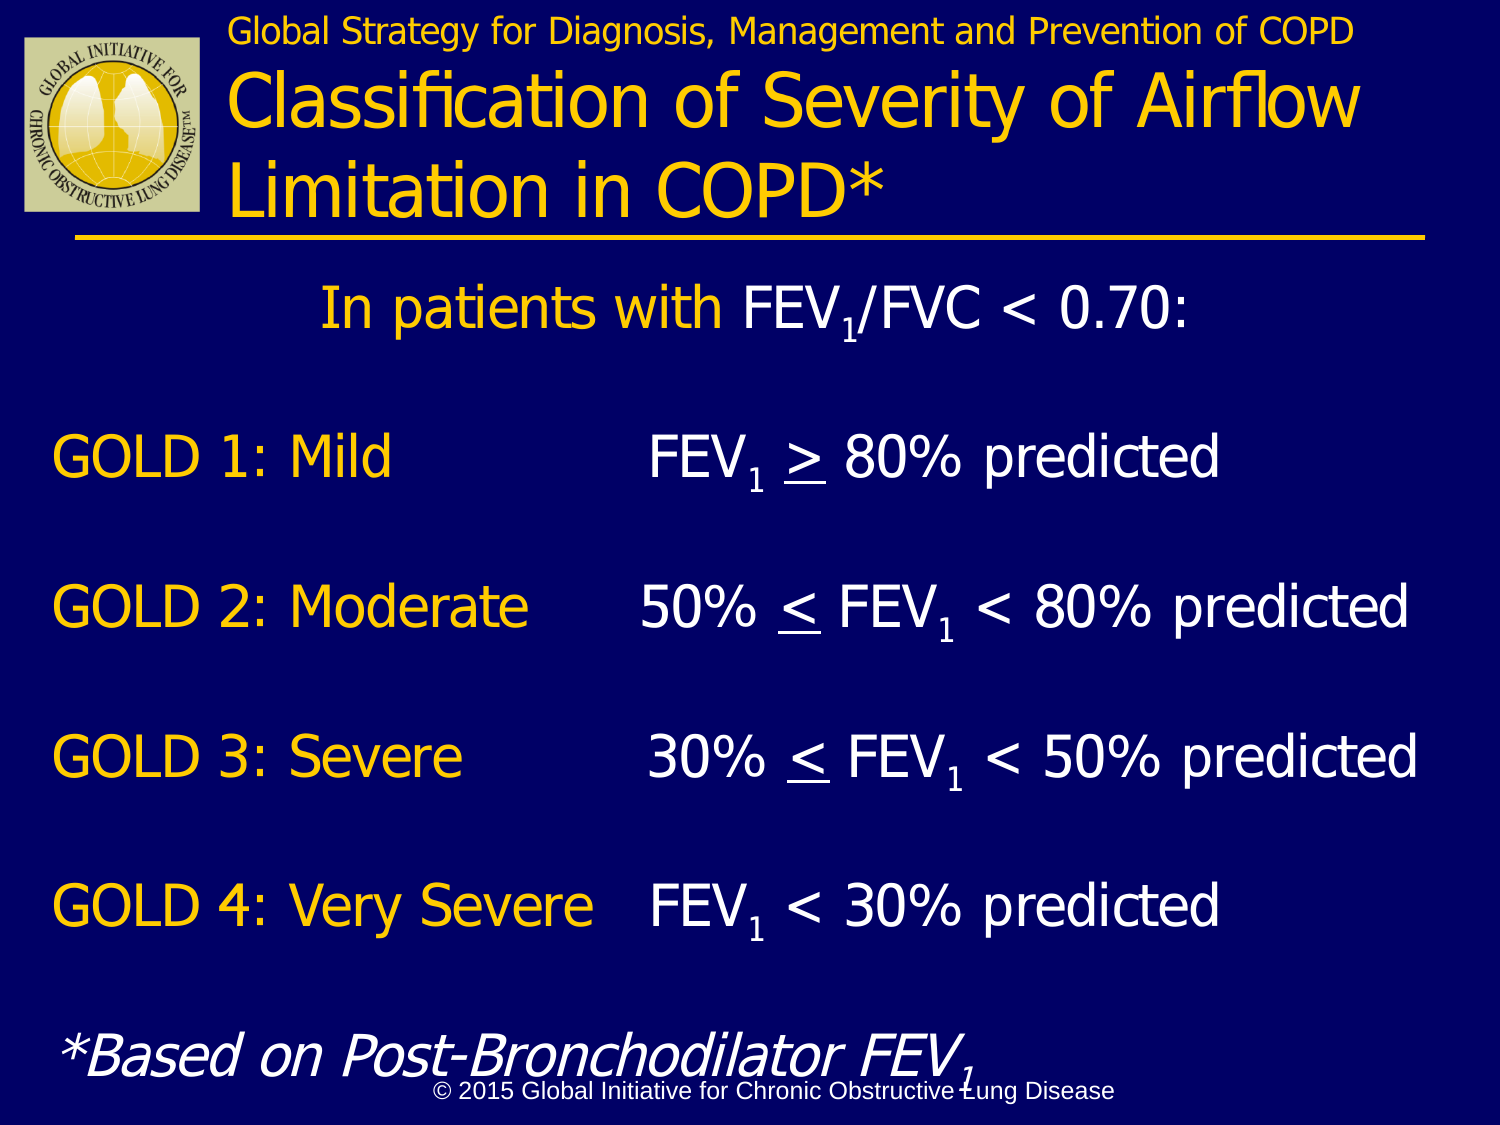

Global Strategy for Diagnosis, Management and Prevention of COPD
Classification of Severity of Airflow Limitation in COPD*
In patients with FEV1/FVC < 0.70:

GOLD 1: Mild              FEV1 > 80% predicted

GOLD 2: Moderate      50% < FEV1 < 80% predicted

GOLD 3: Severe	        30% < FEV1 < 50% predicted

GOLD 4: Very Severe   FEV1 < 30% predicted

*Based on Post-Bronchodilator FEV1

© 2015 Global Initiative for Chronic Obstructive Lung Disease